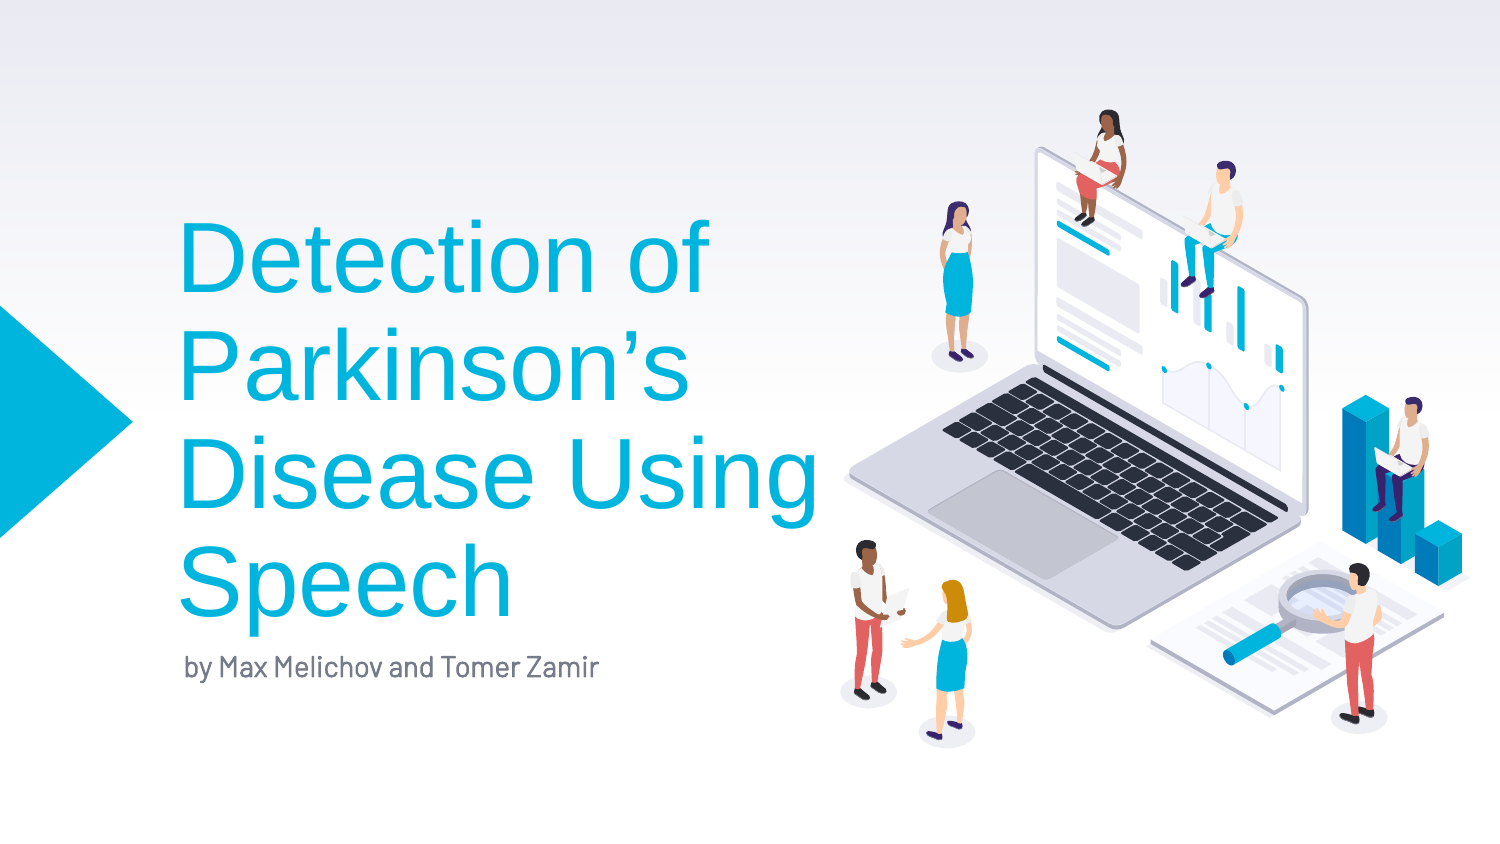

# Detection of Parkinson’s Disease Using Speech
by Max Melichov and Tomer Zamir